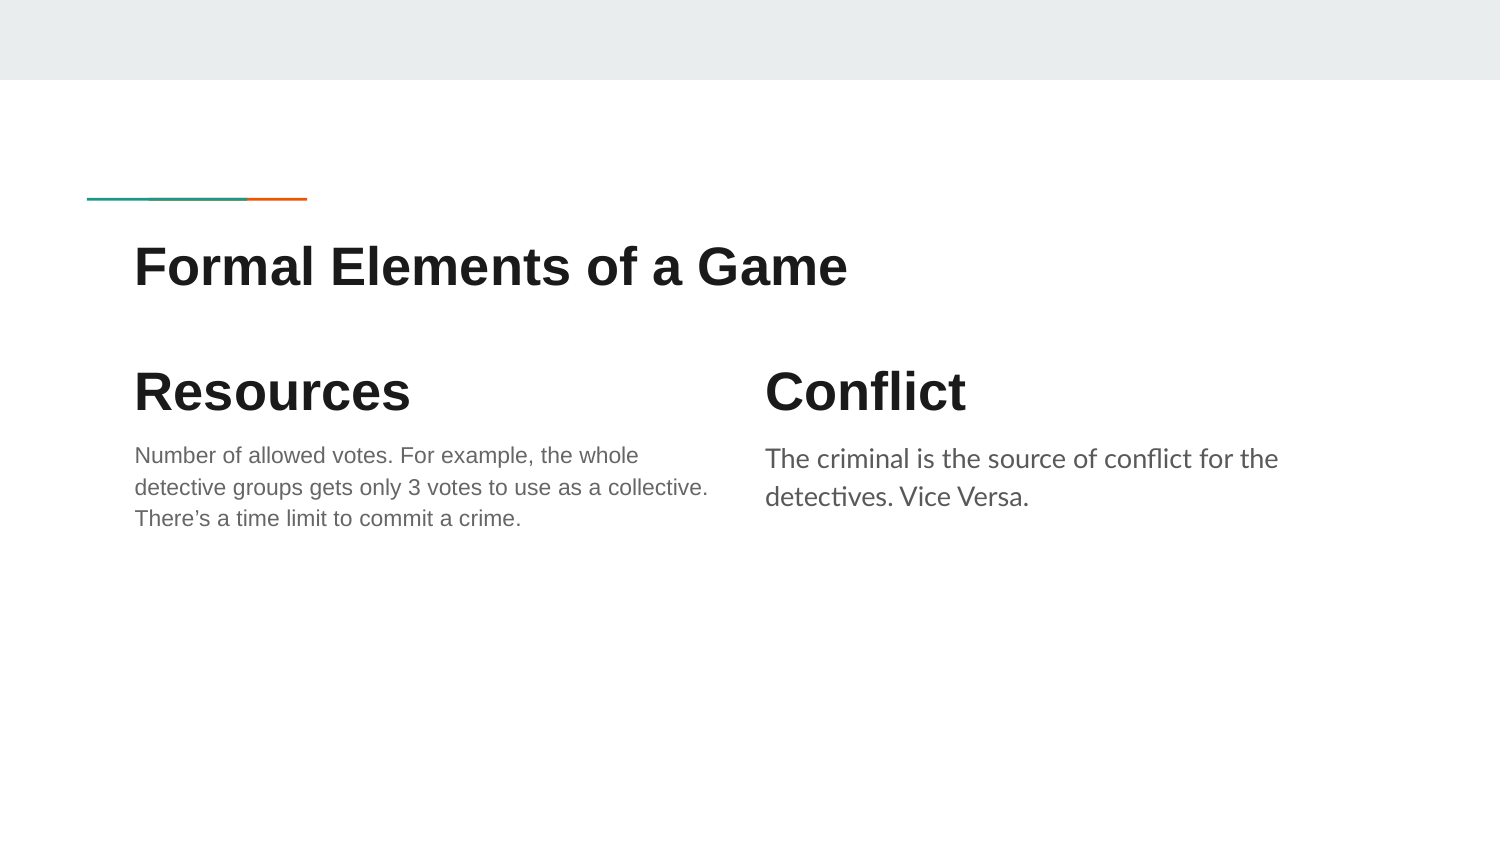

# Formal Elements of a Game
Resources
Conflict

Number of allowed votes. For example, the whole detective groups gets only 3 votes to use as a collective. There’s a time limit to commit a crime.
The criminal is the source of conflict for the detectives. Vice Versa.